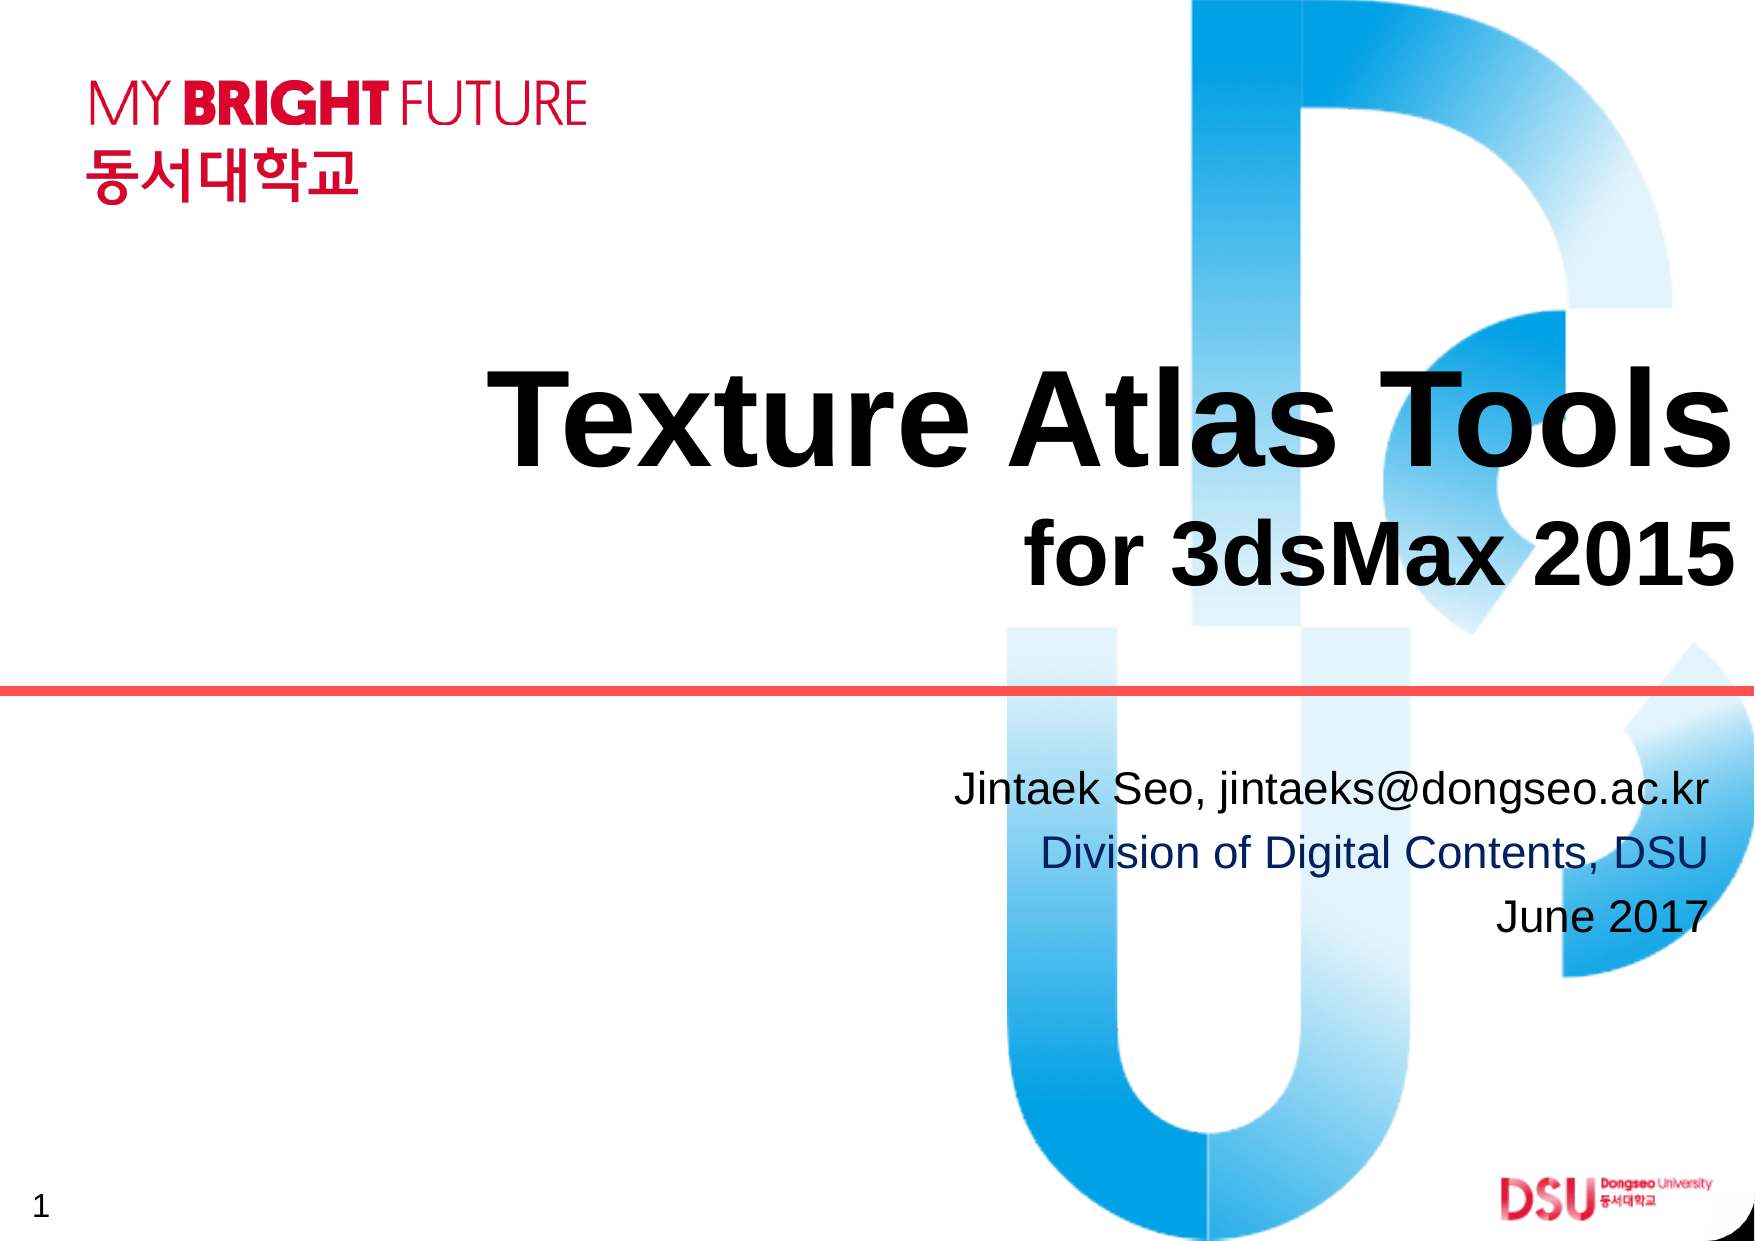

# Texture Atlas Tools for 3dsMax 2015
Jintaek Seo, jintaeks@dongseo.ac.kr
Division of Digital Contents, DSU
June 2017

1